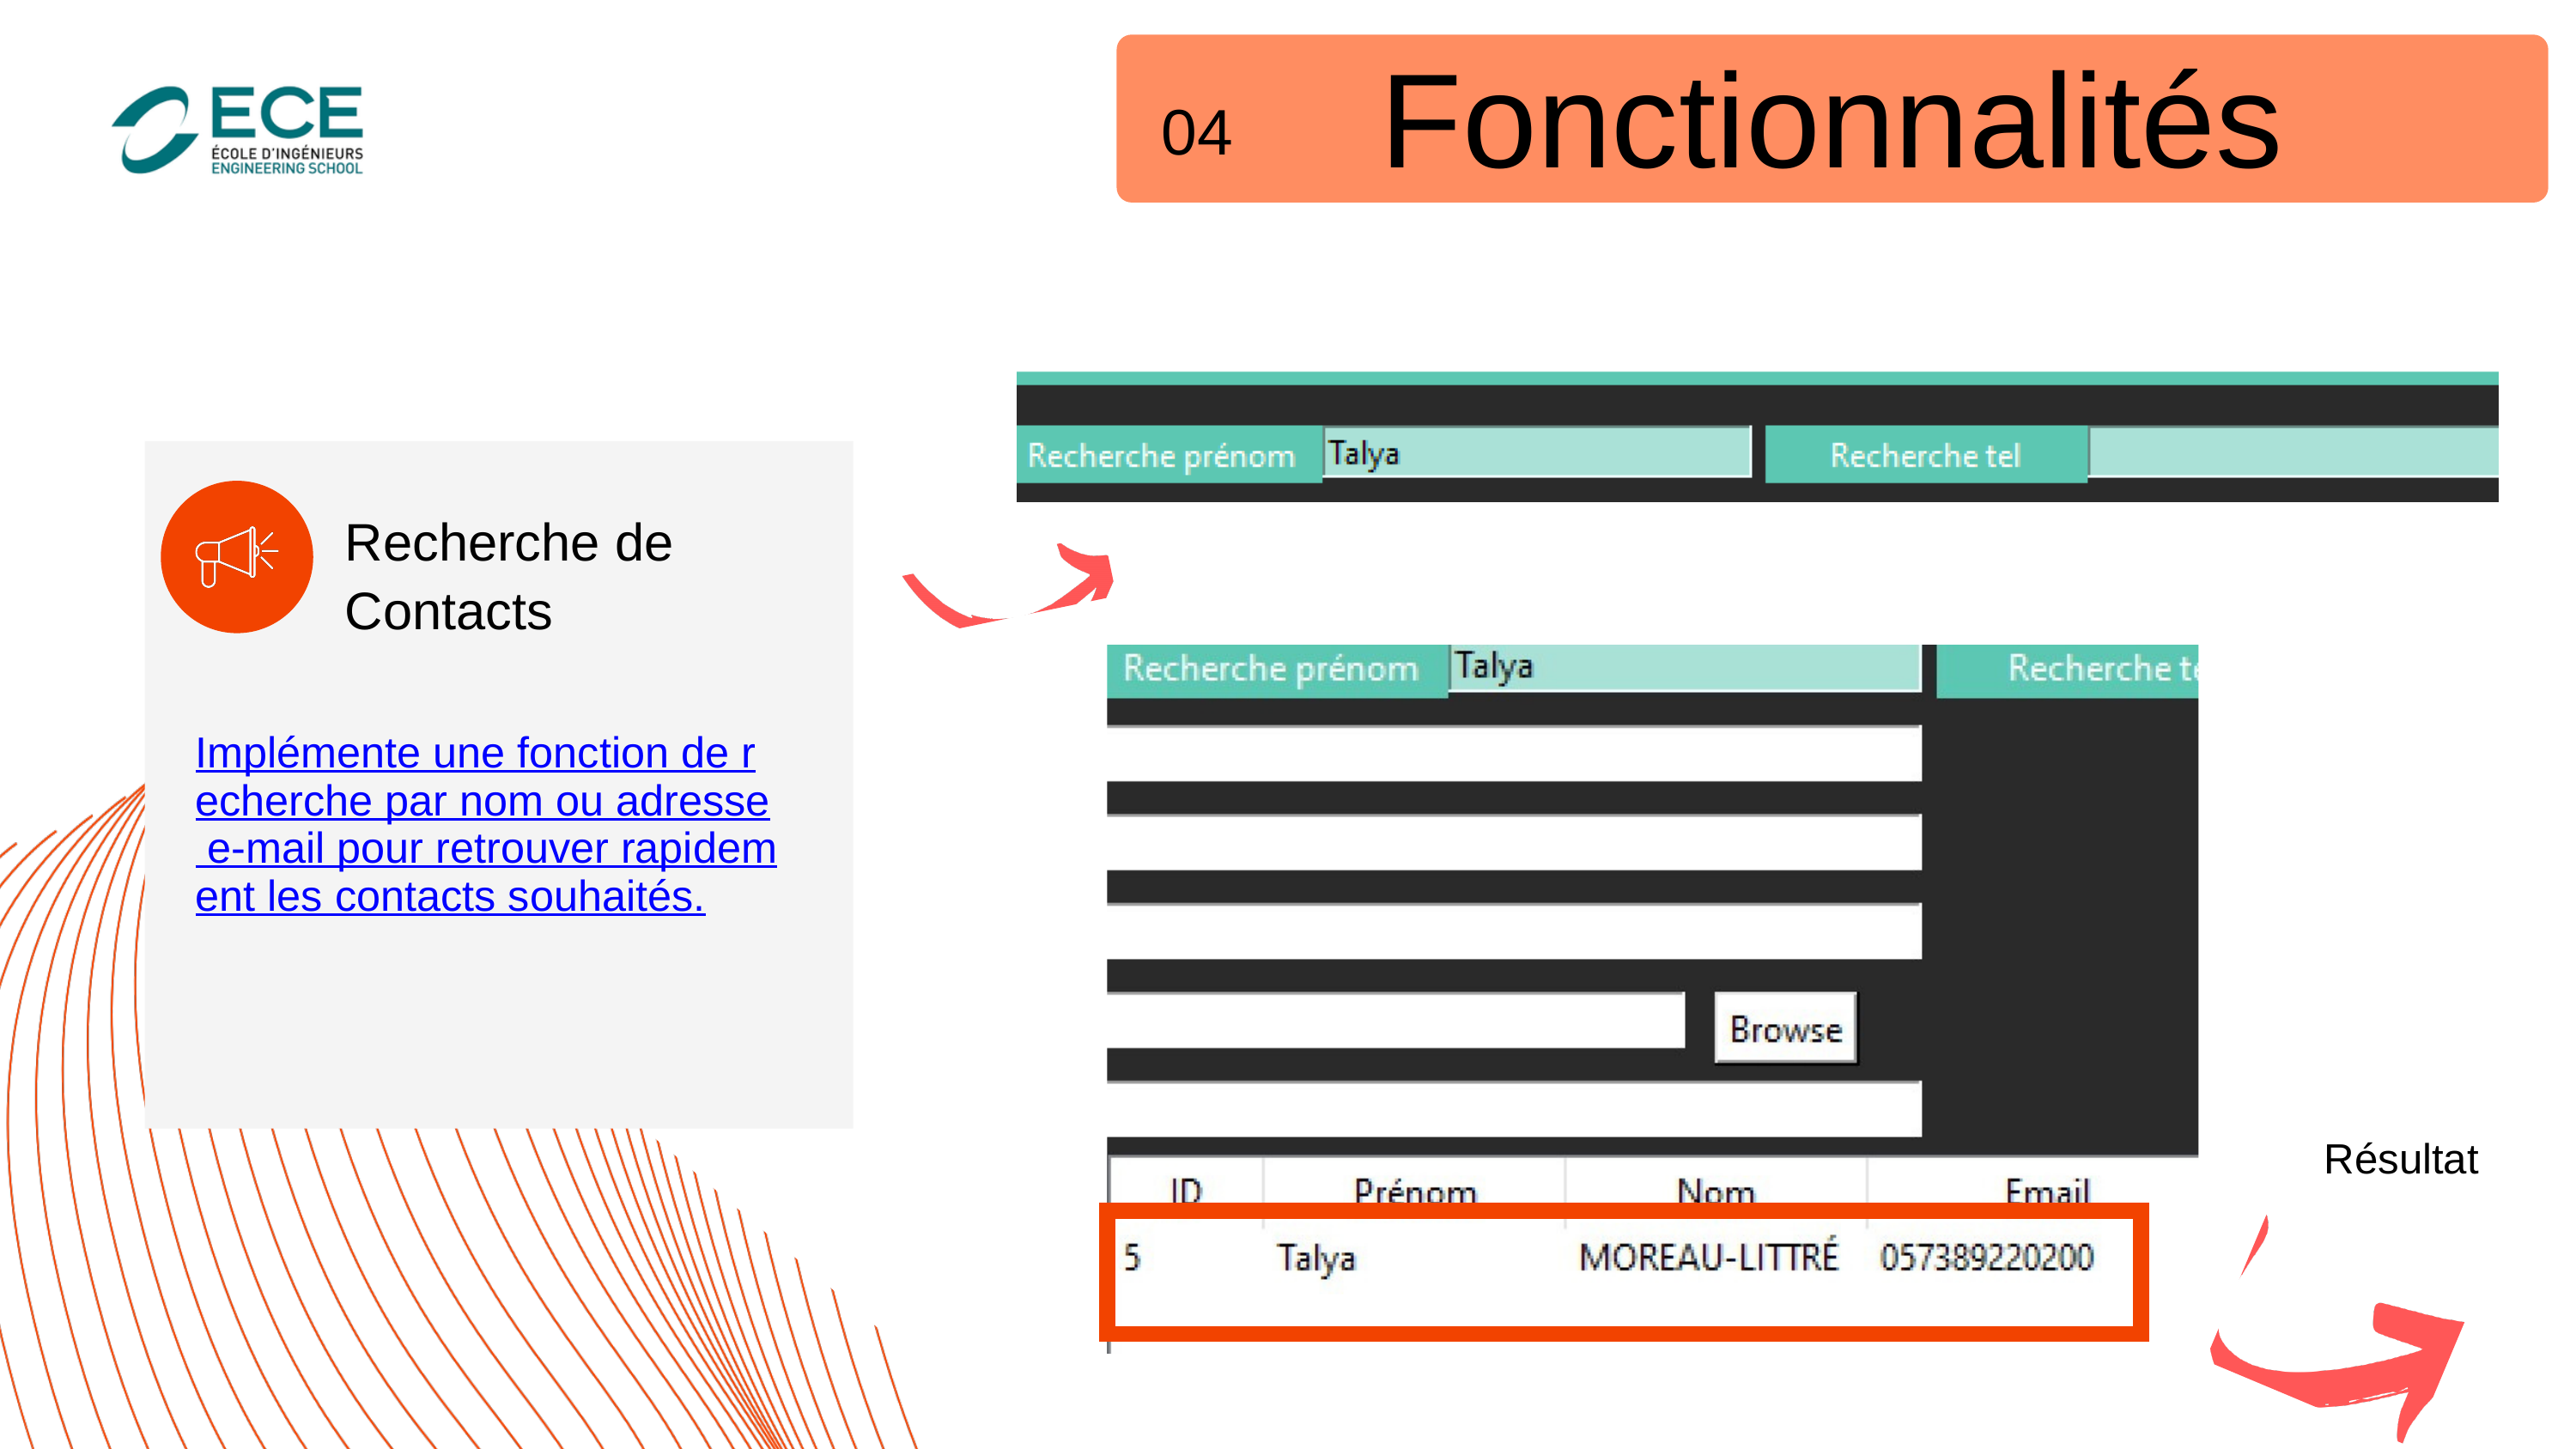

Fonctionnalités
04

Recherche de Contacts

Implémente une fonction de recherche par nom ou adresse e-mail pour retrouver rapidement les contacts souhaités.

10
Résultat